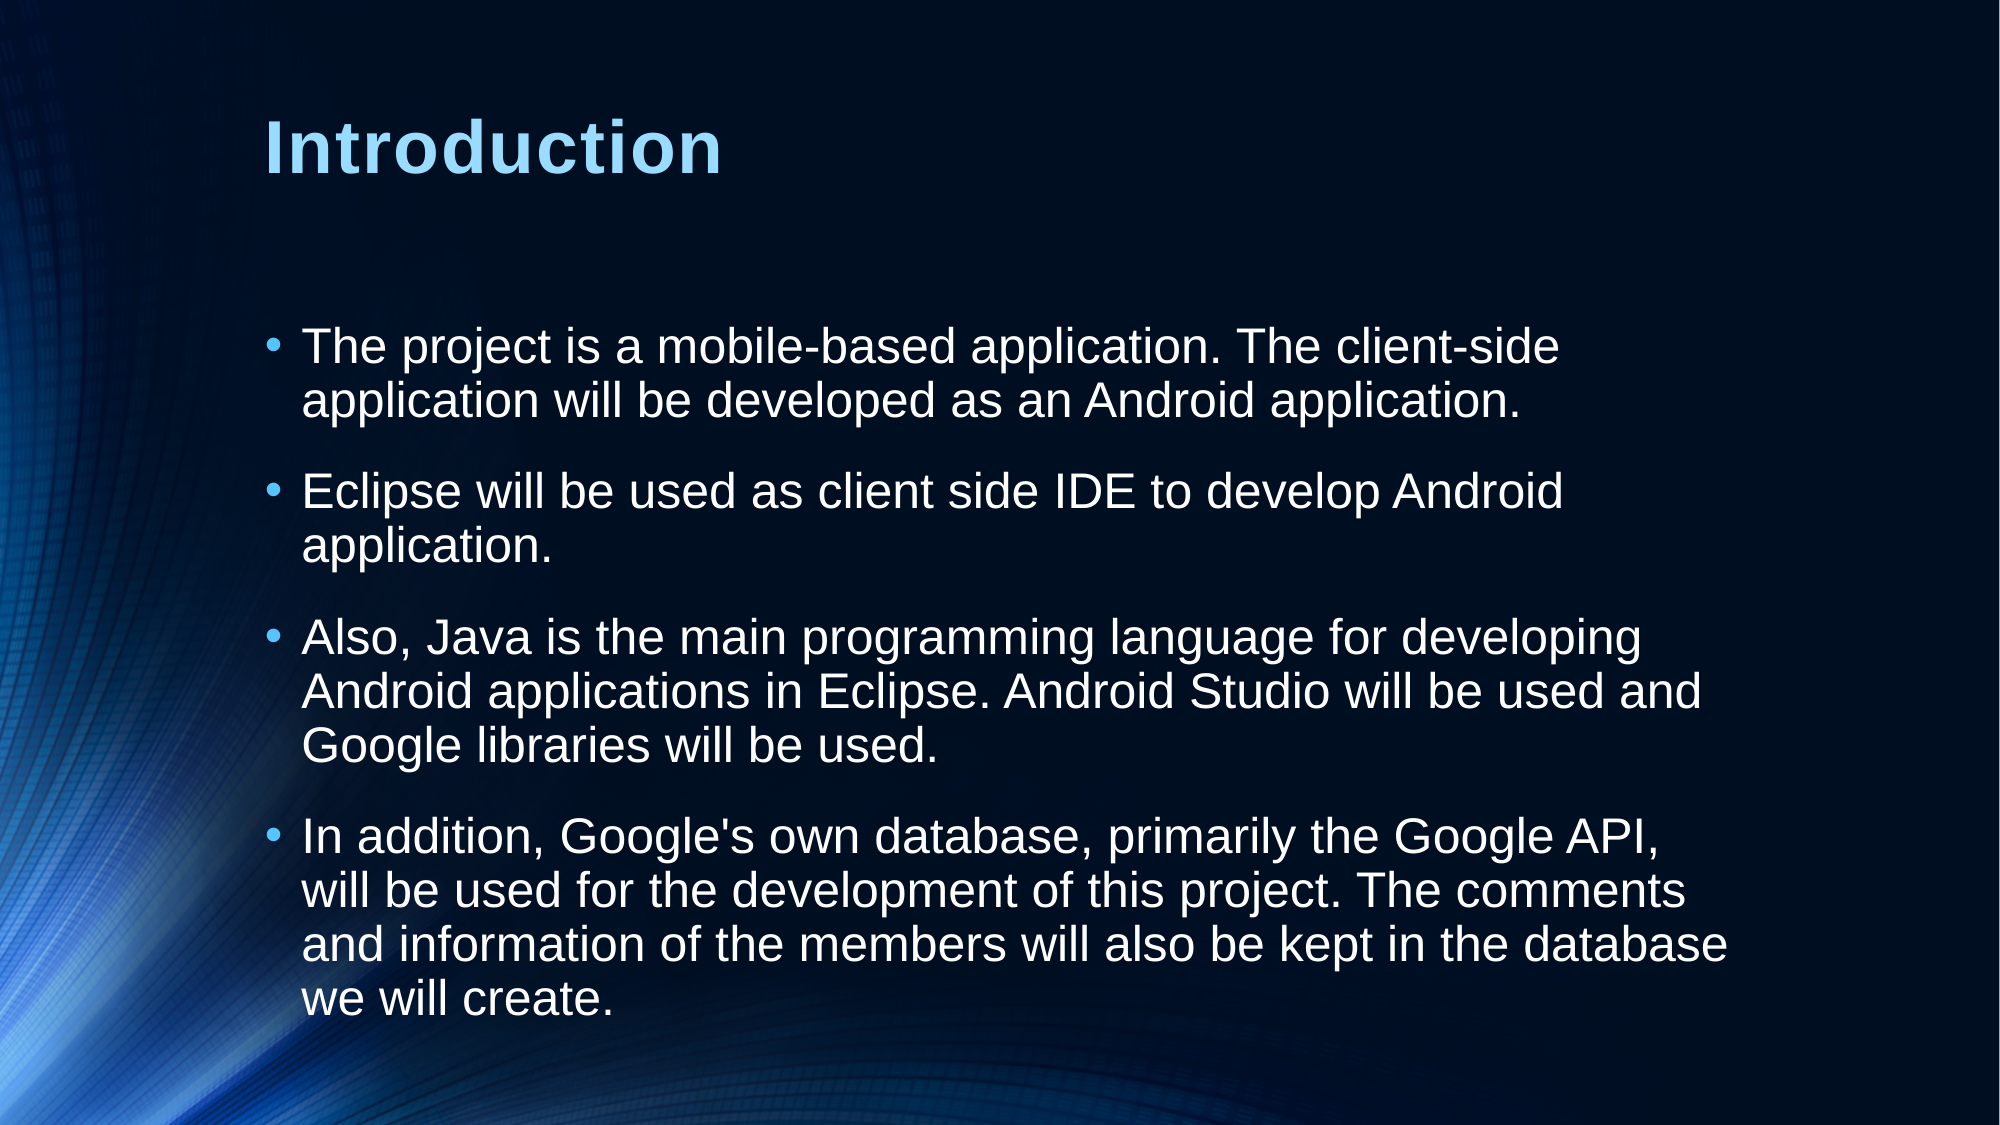

# Introduction
The project is a mobile-based application. The client-side application will be developed as an Android application.
Eclipse will be used as client side IDE to develop Android application.
Also, Java is the main programming language for developing Android applications in Eclipse. Android Studio will be used and Google libraries will be used.
In addition, Google's own database, primarily the Google API, will be used for the development of this project. The comments and information of the members will also be kept in the database we will create.